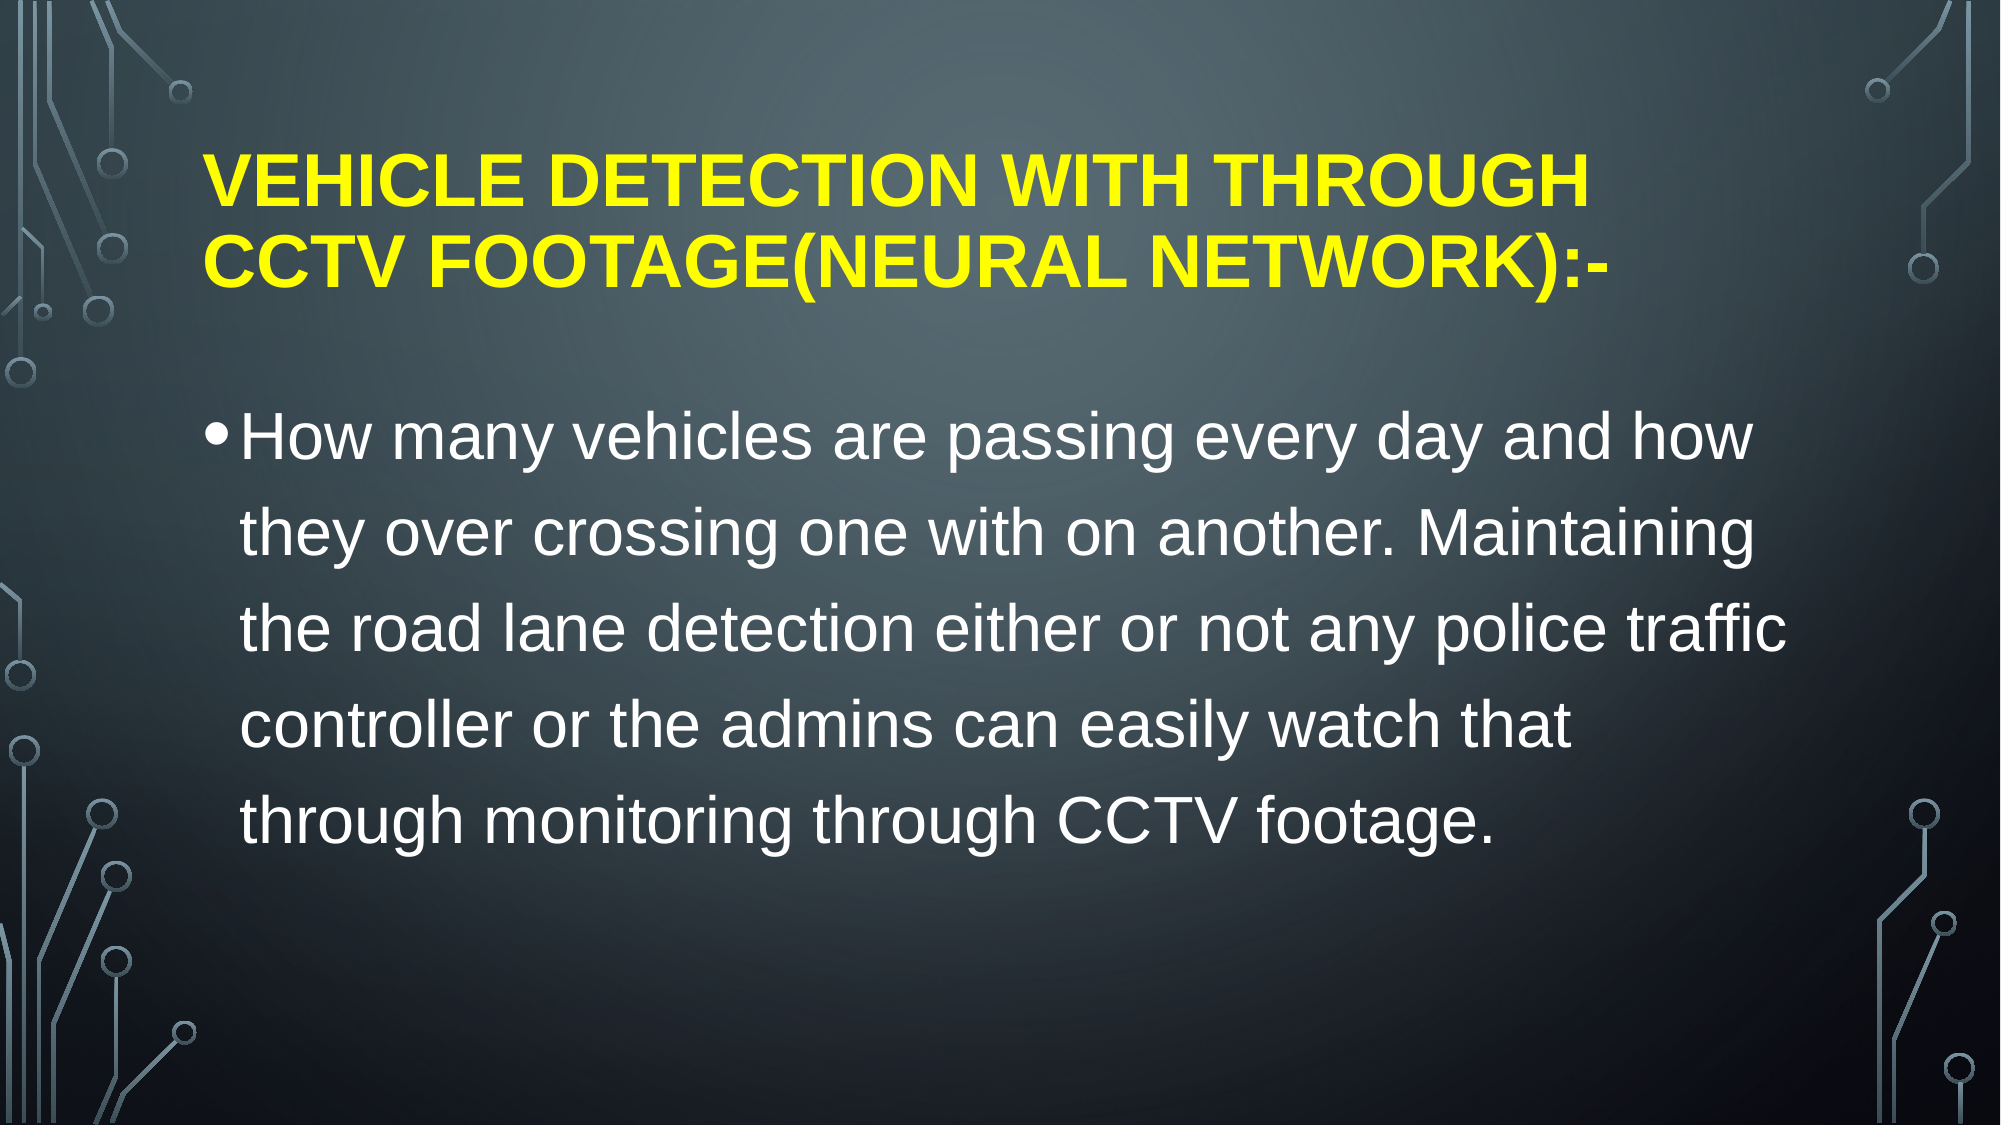

# Vehicle Detection with through CCTV Footage(Neural Network):-
How many vehicles are passing every day and how they over crossing one with on another. Maintaining the road lane detection either or not any police traffic controller or the admins can easily watch that through monitoring through CCTV footage.